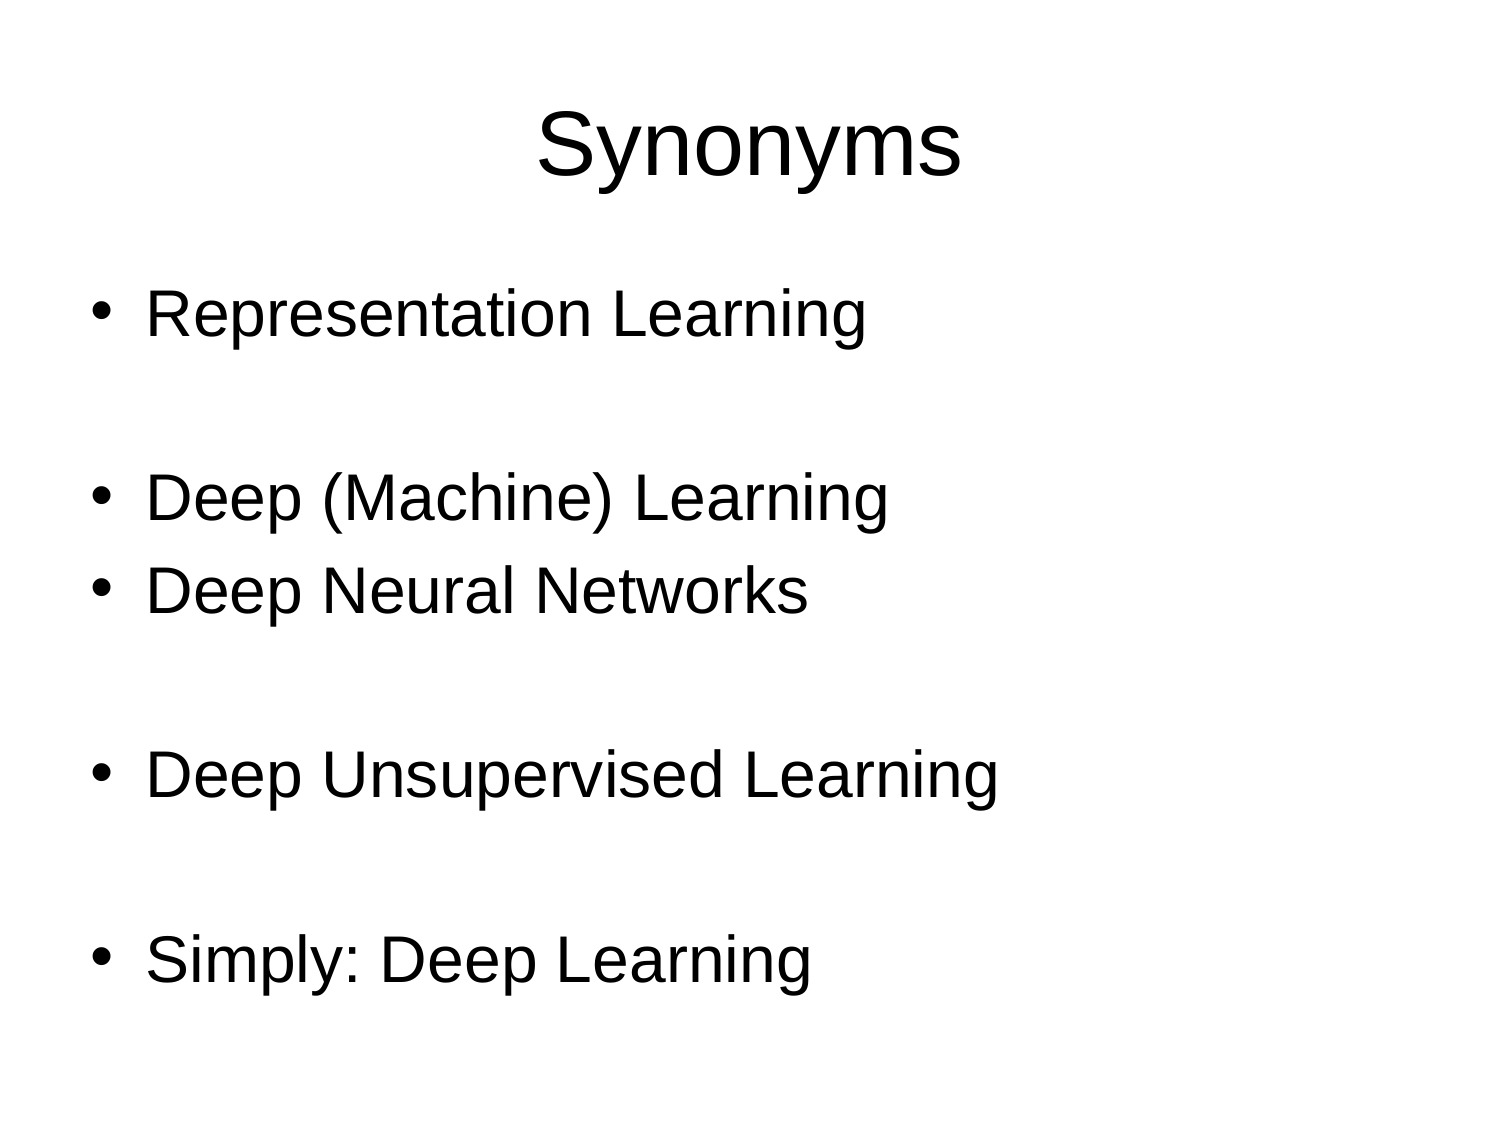

# Synonyms
Representation Learning

Deep (Machine) Learning
Deep Neural Networks

Deep Unsupervised Learning

Simply: Deep Learning